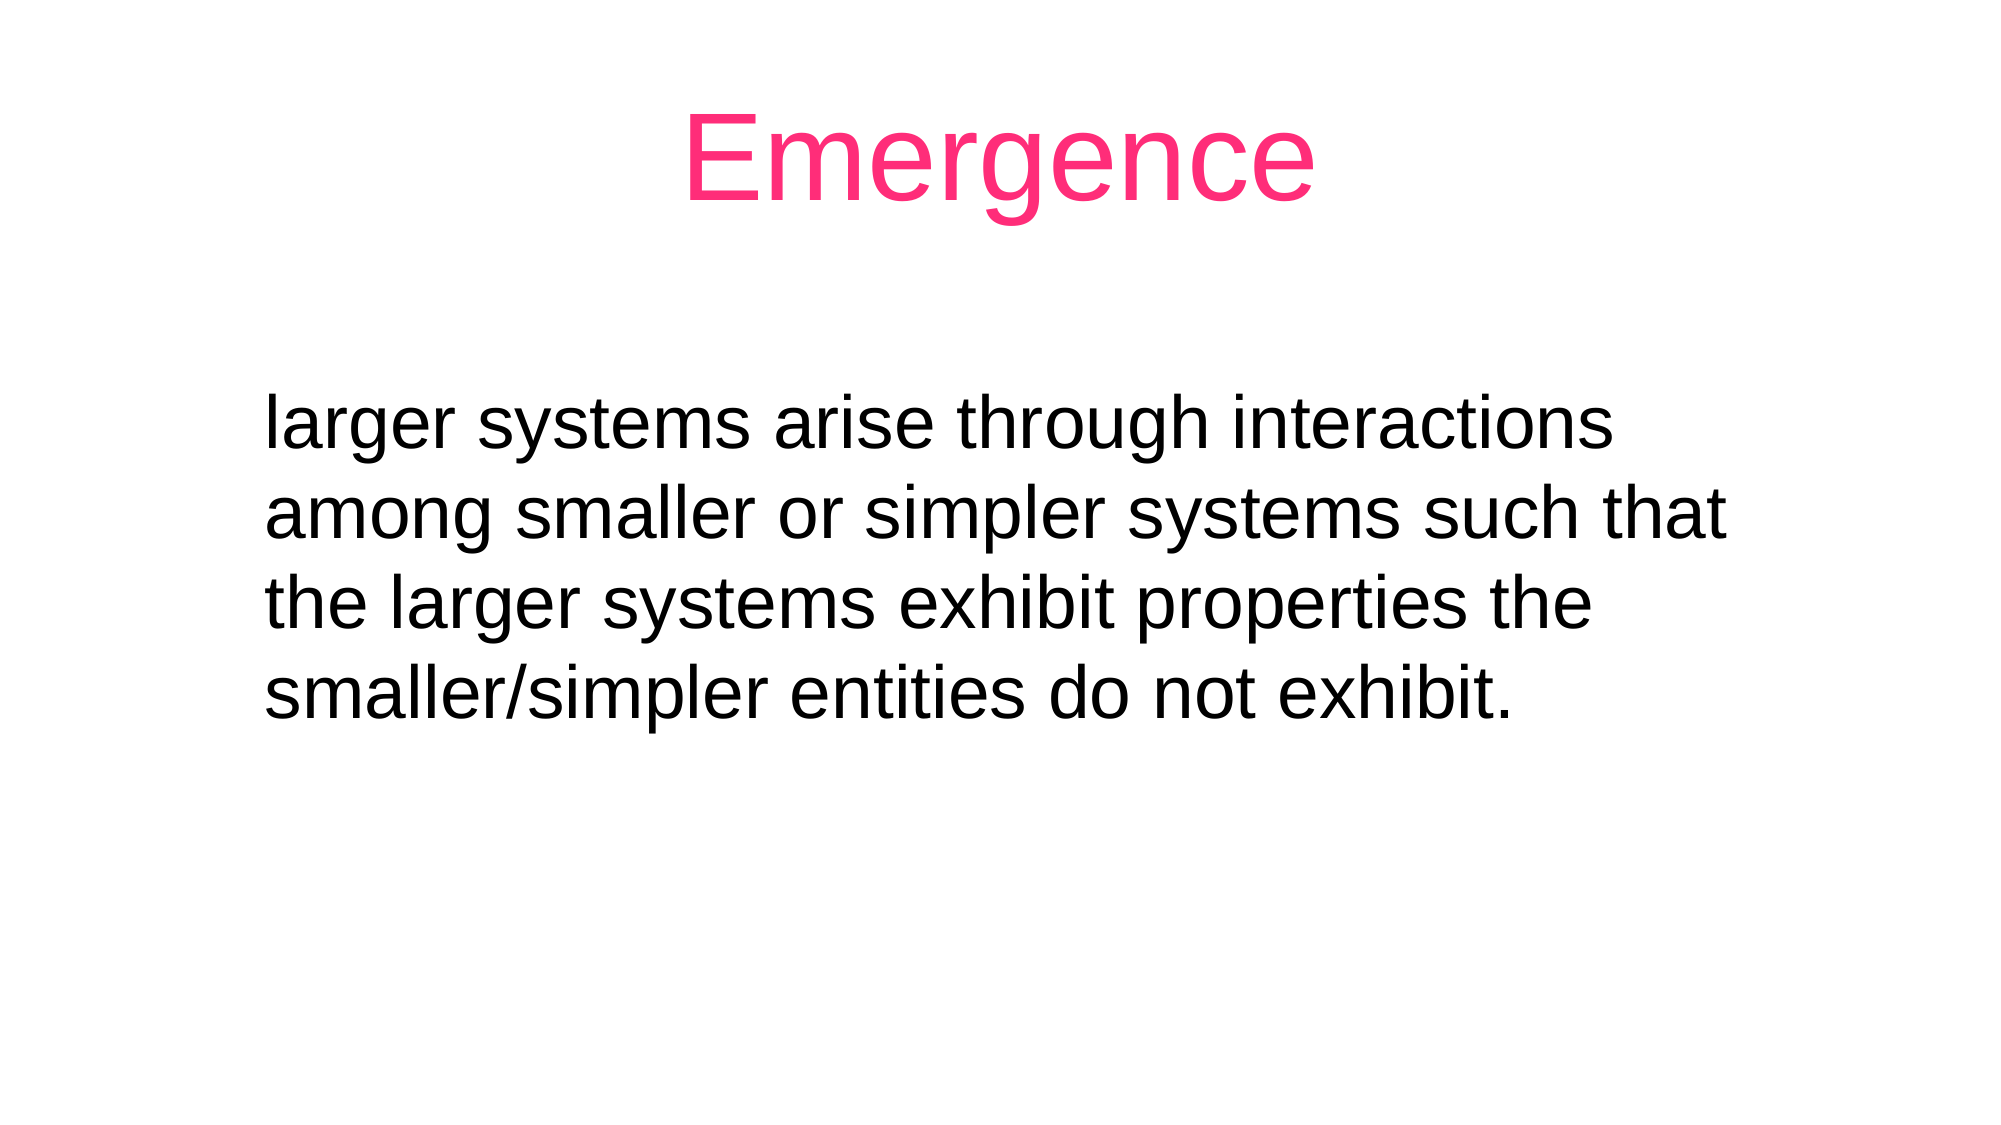

# Emergence
larger systems arise through interactions among smaller or simpler systems such that the larger systems exhibit properties the smaller/simpler entities do not exhibit.